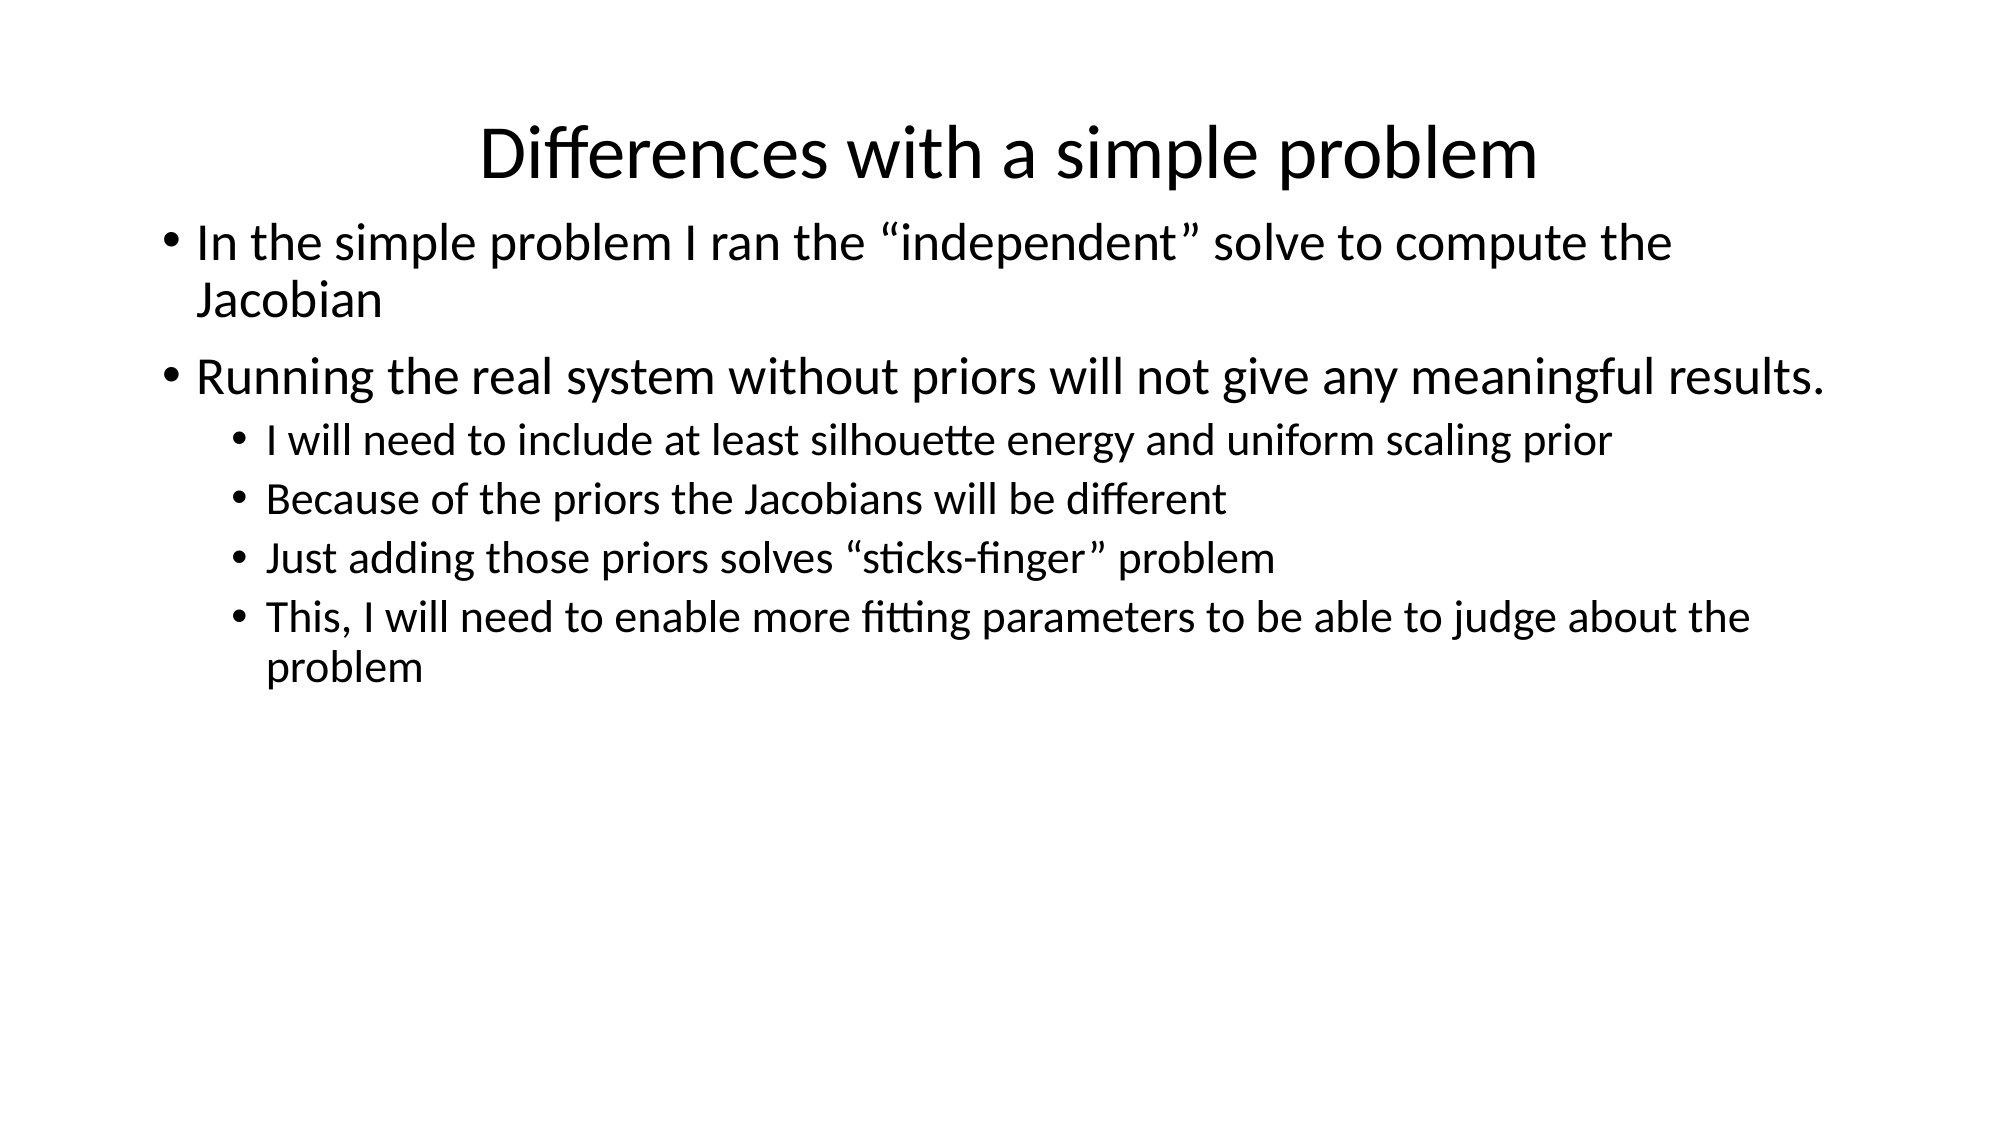

Differences with a simple problem
In the simple problem I ran the “independent” solve to compute the Jacobian
Running the real system without priors will not give any meaningful results.
I will need to include at least silhouette energy and uniform scaling prior
Because of the priors the Jacobians will be different
Just adding those priors solves “sticks-finger” problem
This, I will need to enable more fitting parameters to be able to judge about the problem